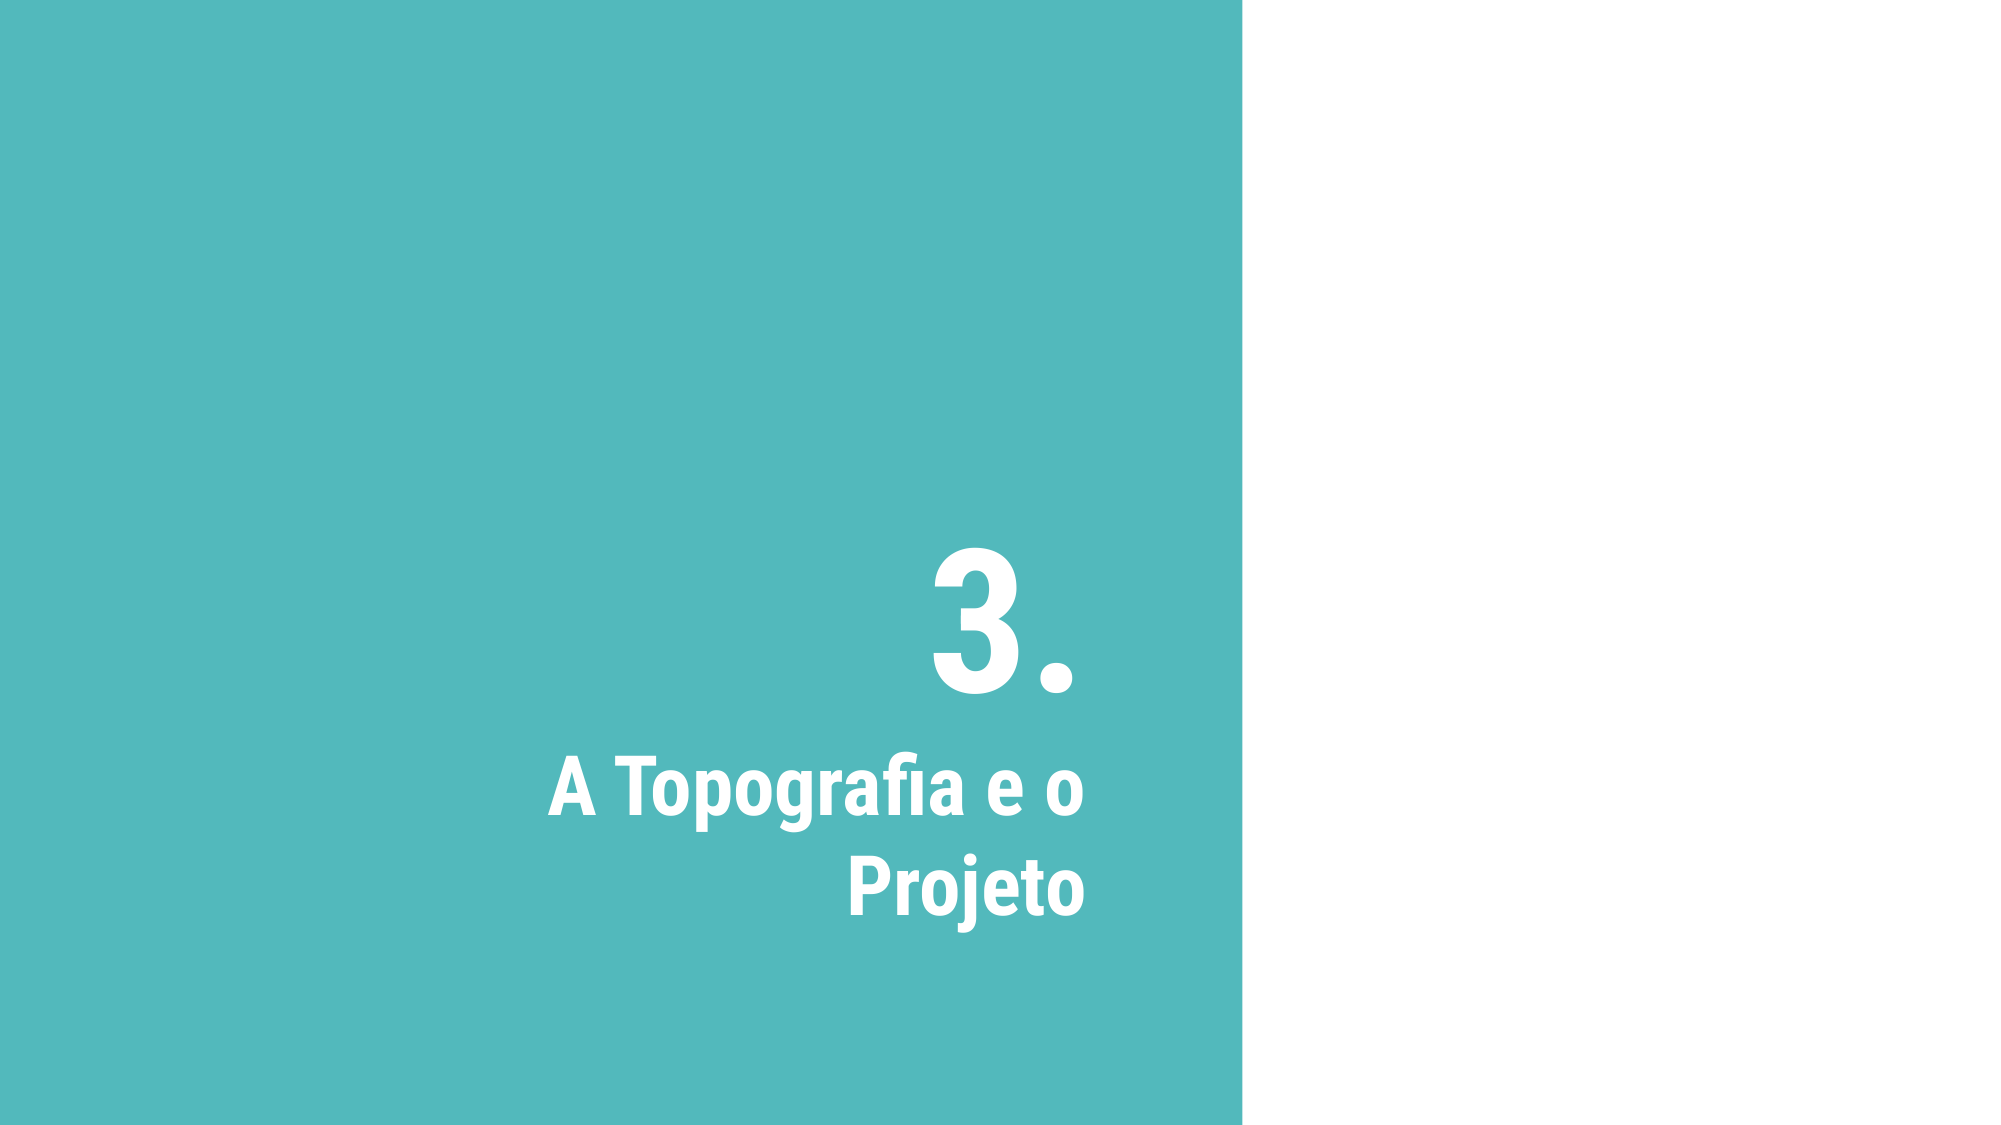

# 3. A Topografia e o Projeto